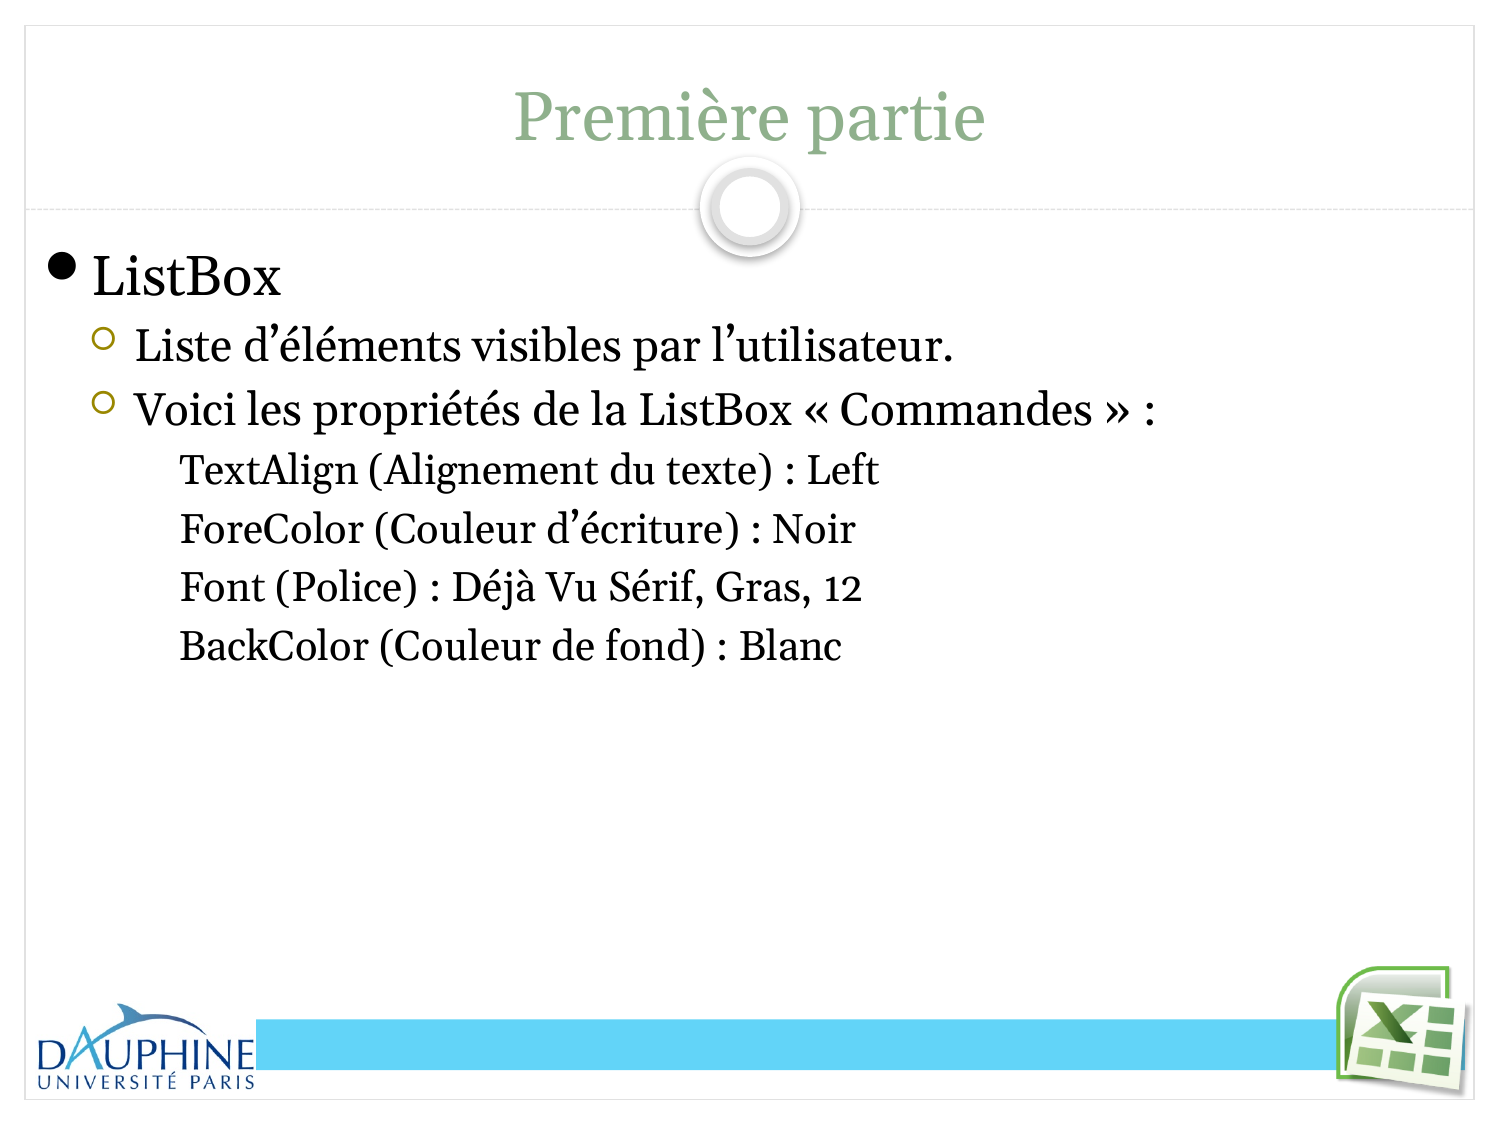

# Première partie
ListBox
Liste d’éléments visibles par l’utilisateur.
Voici les propriétés de la ListBox « Commandes » :
TextAlign (Alignement du texte) : Left
ForeColor (Couleur d’écriture) : Noir
Font (Police) : Déjà Vu Sérif, Gras, 12
BackColor (Couleur de fond) : Blanc